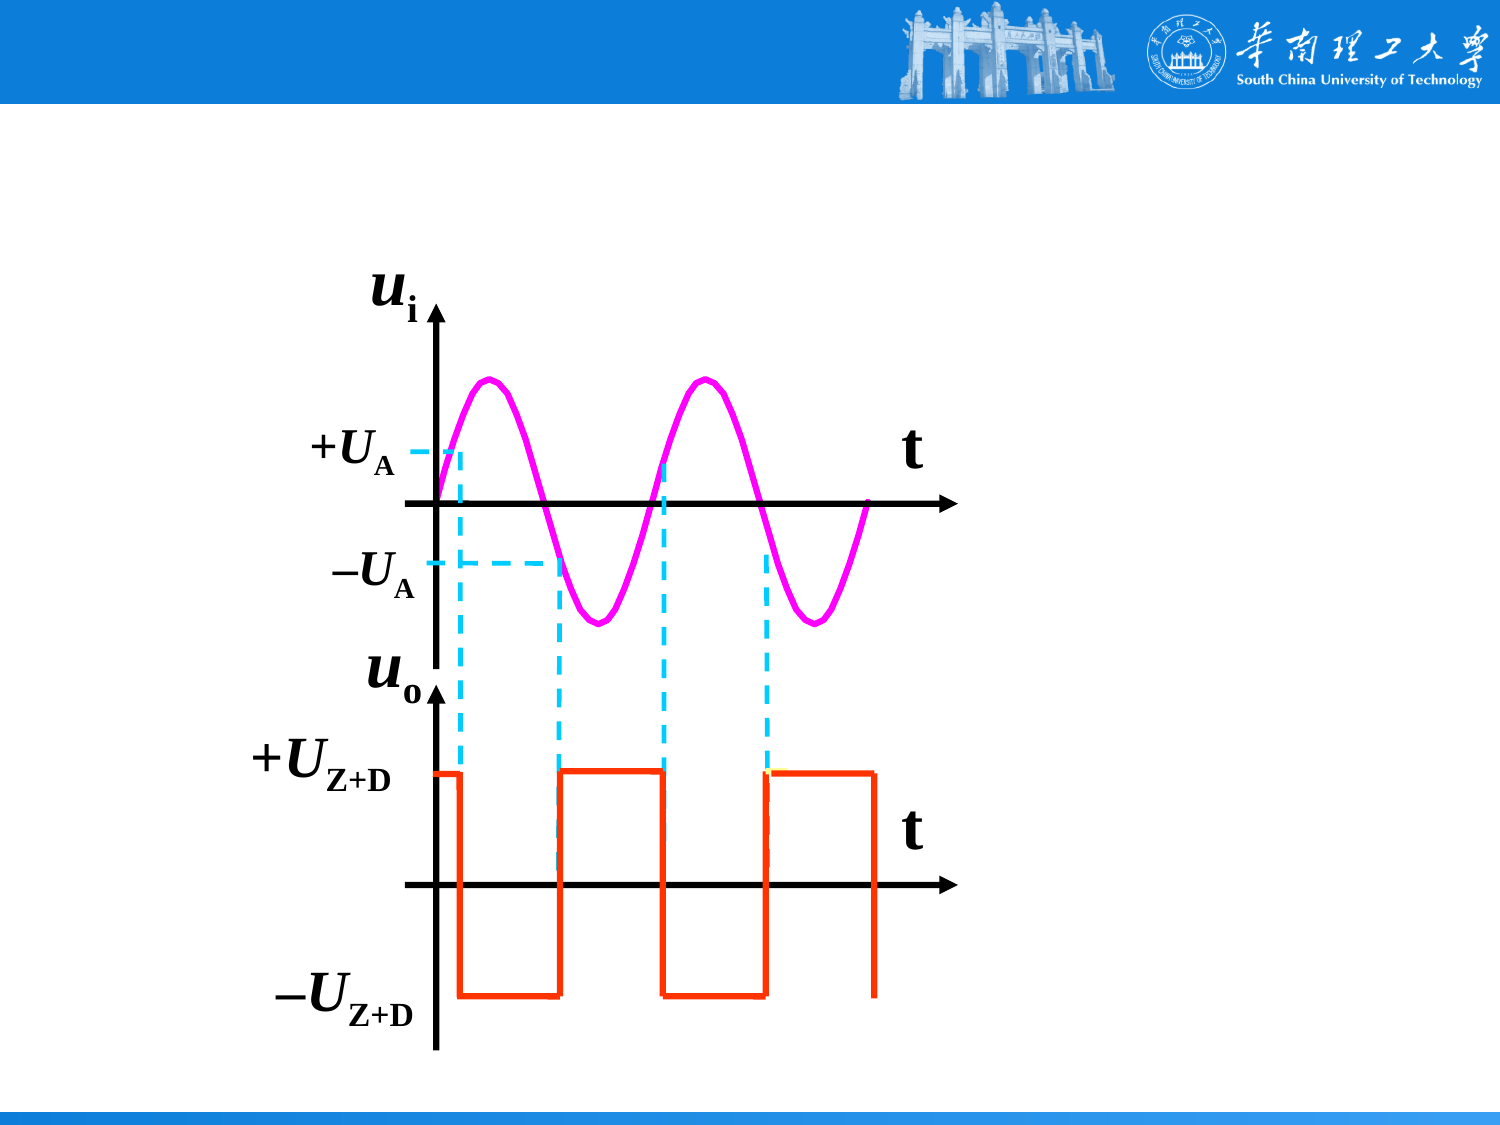

#
ui

t

  +UA

   –UA

uo

t

  +UZ+D
   –UZ+D